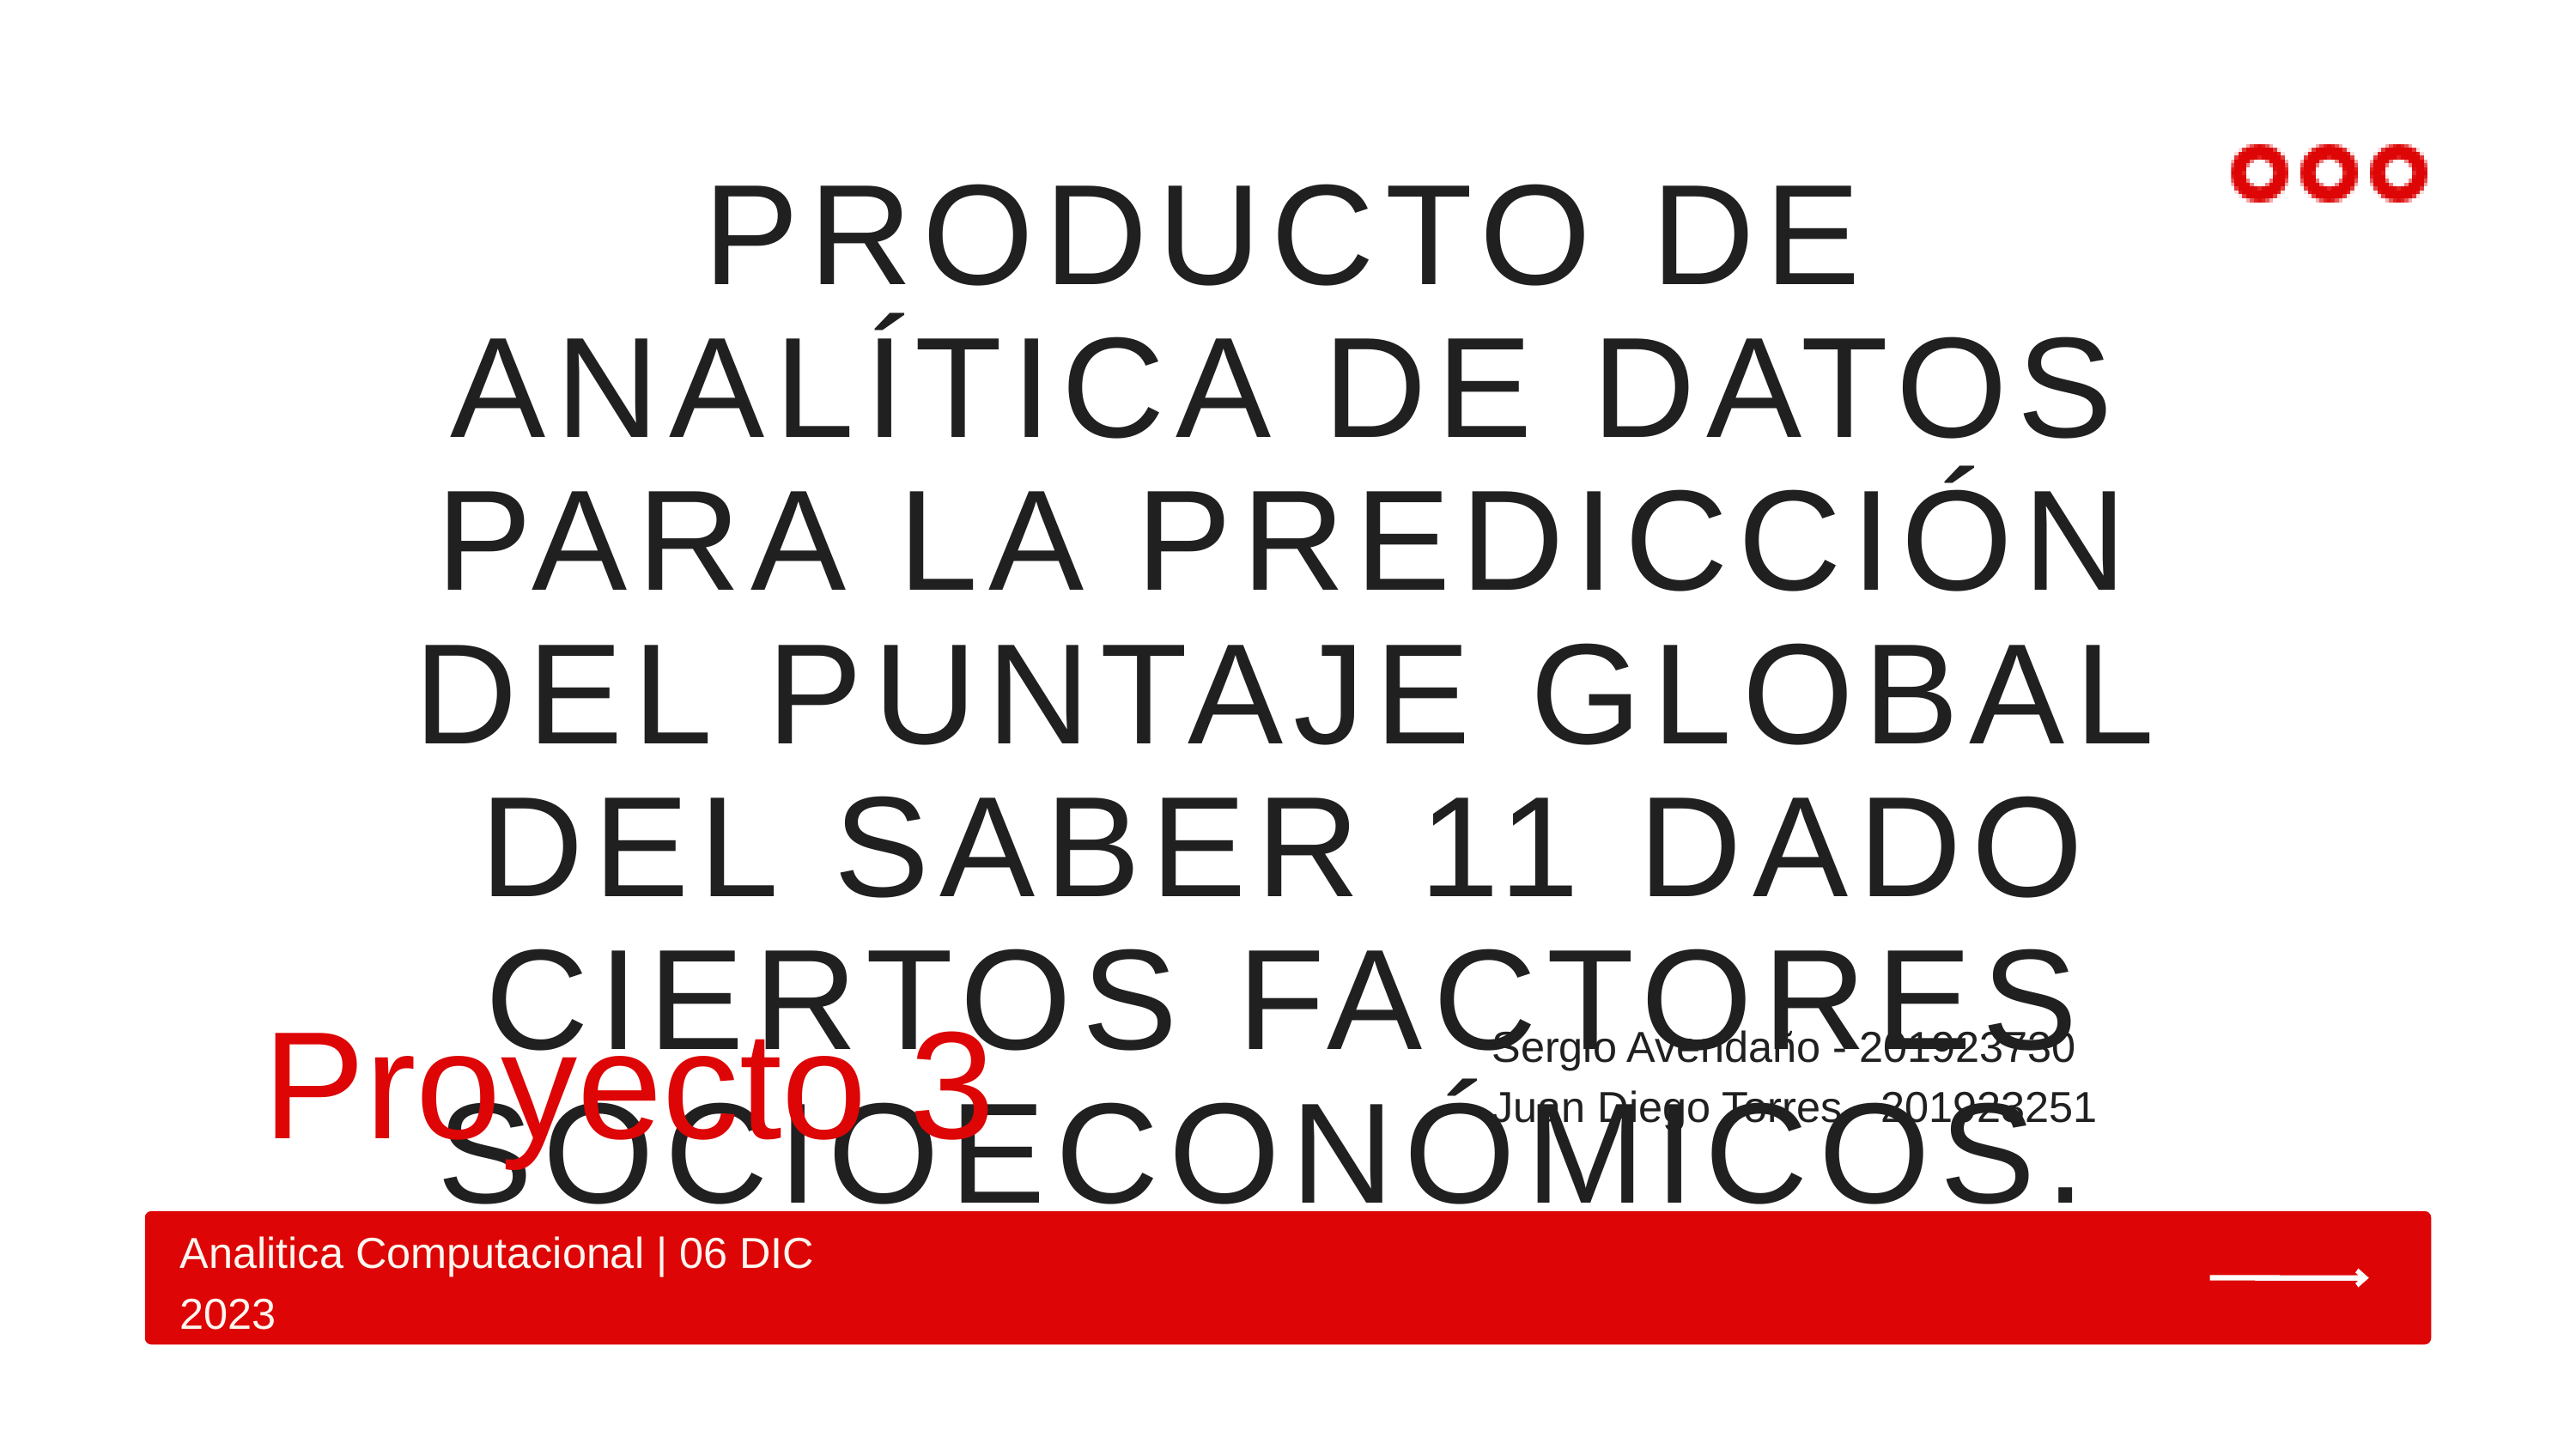

PRODUCTO DE ANALÍTICA DE DATOS PARA LA PREDICCIÓN DEL PUNTAJE GLOBAL DEL SABER 11 DADO CIERTOS FACTORES SOCIOECONÓMICOS.
Proyecto 3
Sergio Avendaño - 201923730
Juan Diego Torres - 201923251

Analitica Computacional | 06 DIC 2023